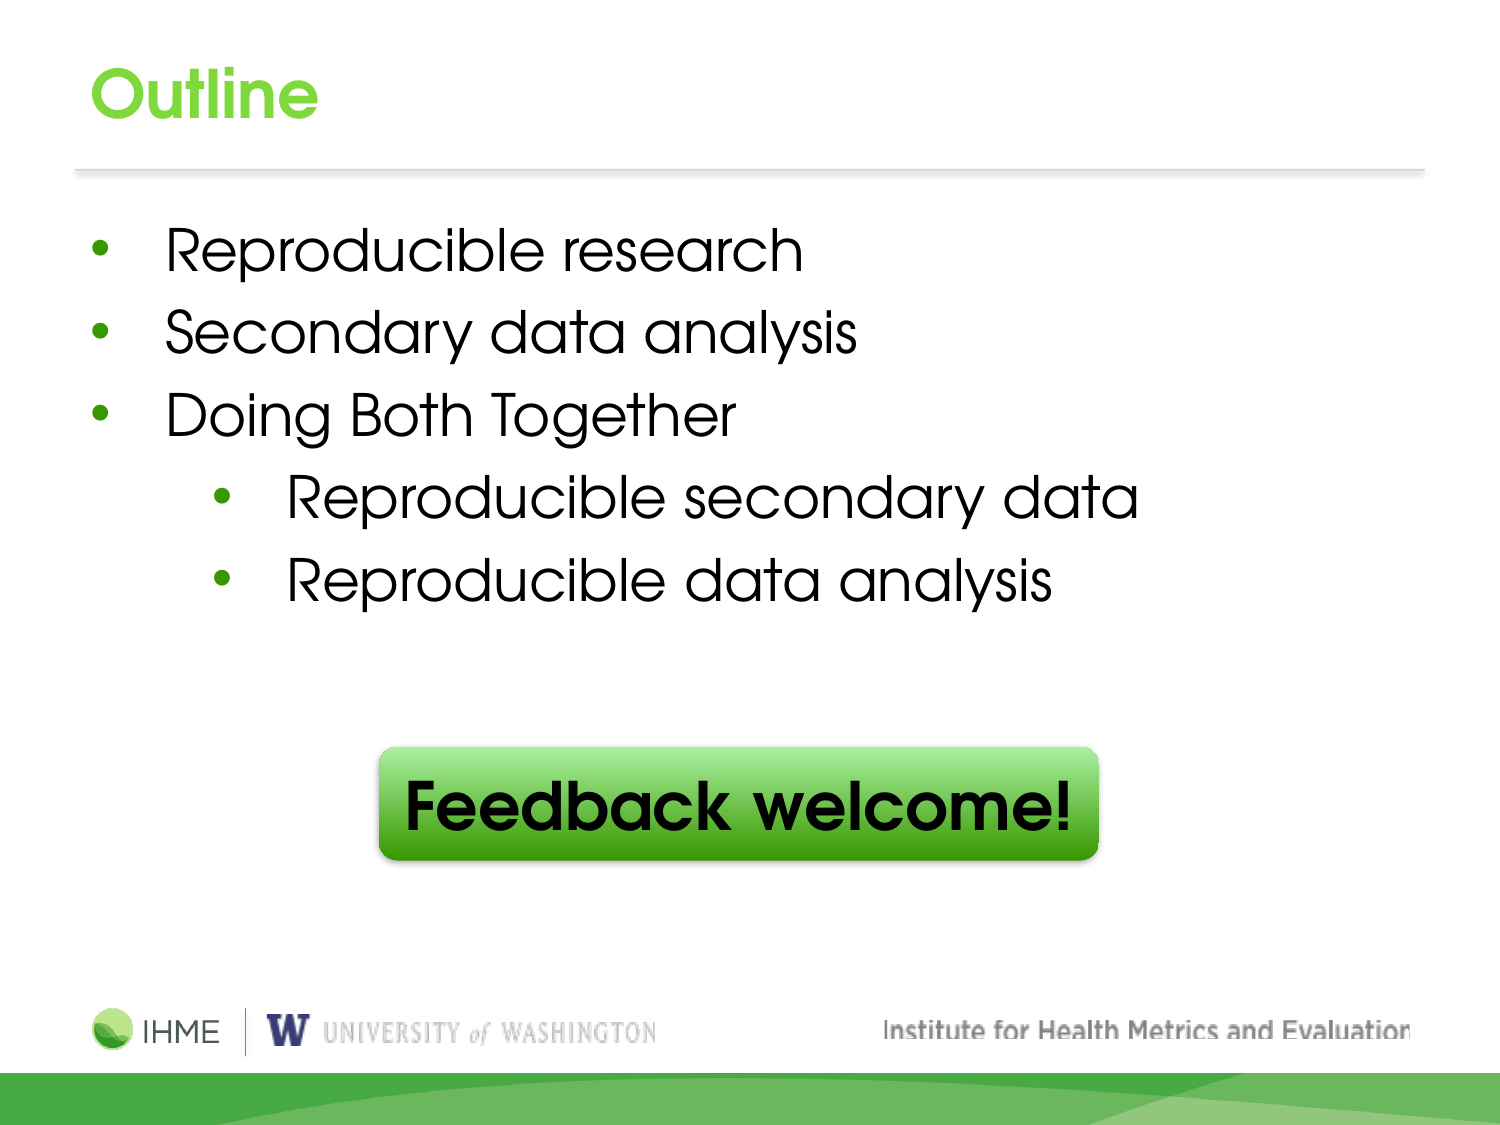

# Outline
Reproducible research
Secondary data analysis
Doing Both Together
Reproducible secondary data
Reproducible data analysis
Feedback welcome!